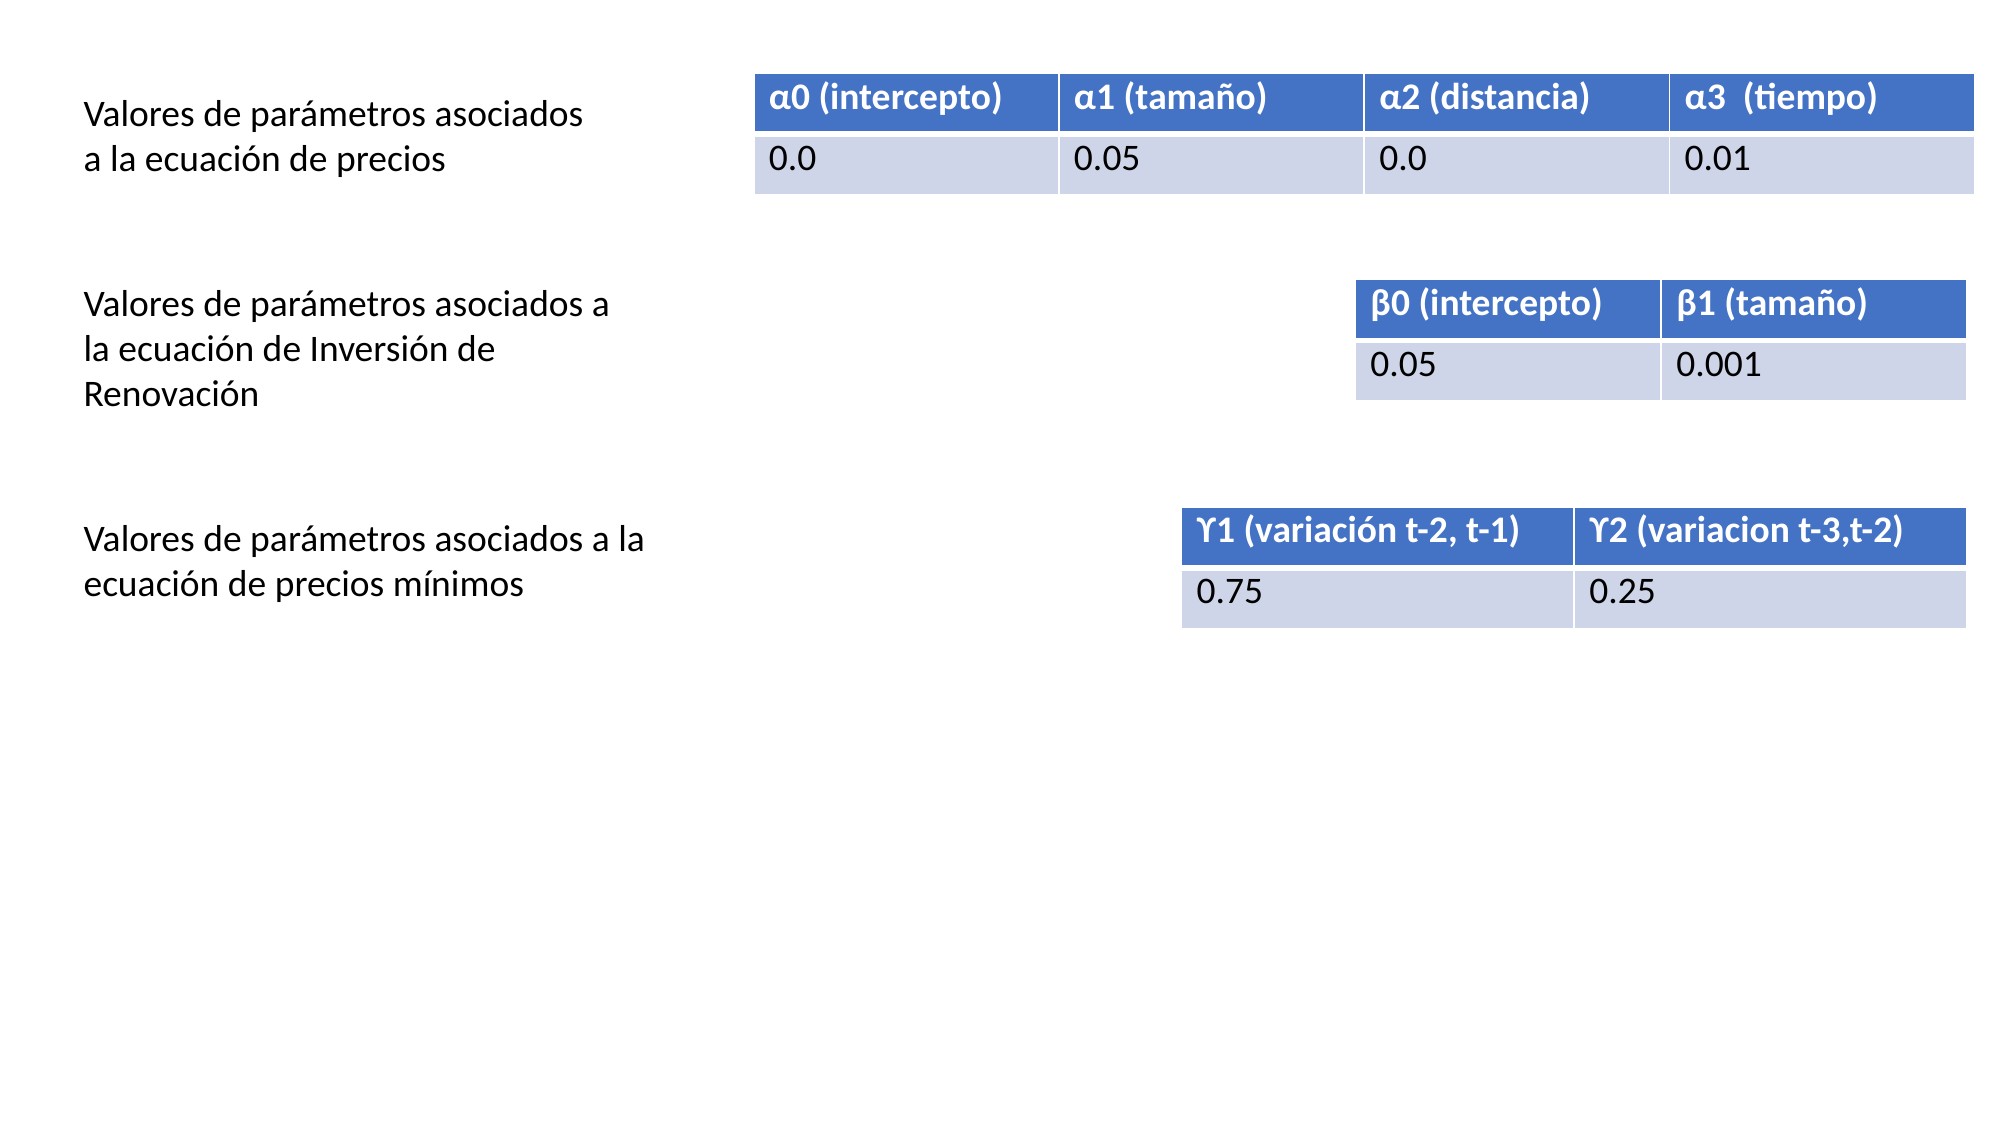

| α0 (intercepto) | α1 (tamaño) | α2 (distancia) | α3 (tiempo) |
| --- | --- | --- | --- |
| 0.0 | 0.05 | 0.0 | 0.01 |
Valores de parámetros asociados a la ecuación de precios
Valores de parámetros asociados a la ecuación de Inversión de Renovación
| β0 (intercepto) | β1 (tamaño) |
| --- | --- |
| 0.05 | 0.001 |
Valores de parámetros asociados a la ecuación de precios mínimos
| ϒ1 (variación t-2, t-1) | ϒ2 (variacion t-3,t-2) |
| --- | --- |
| 0.75 | 0.25 |